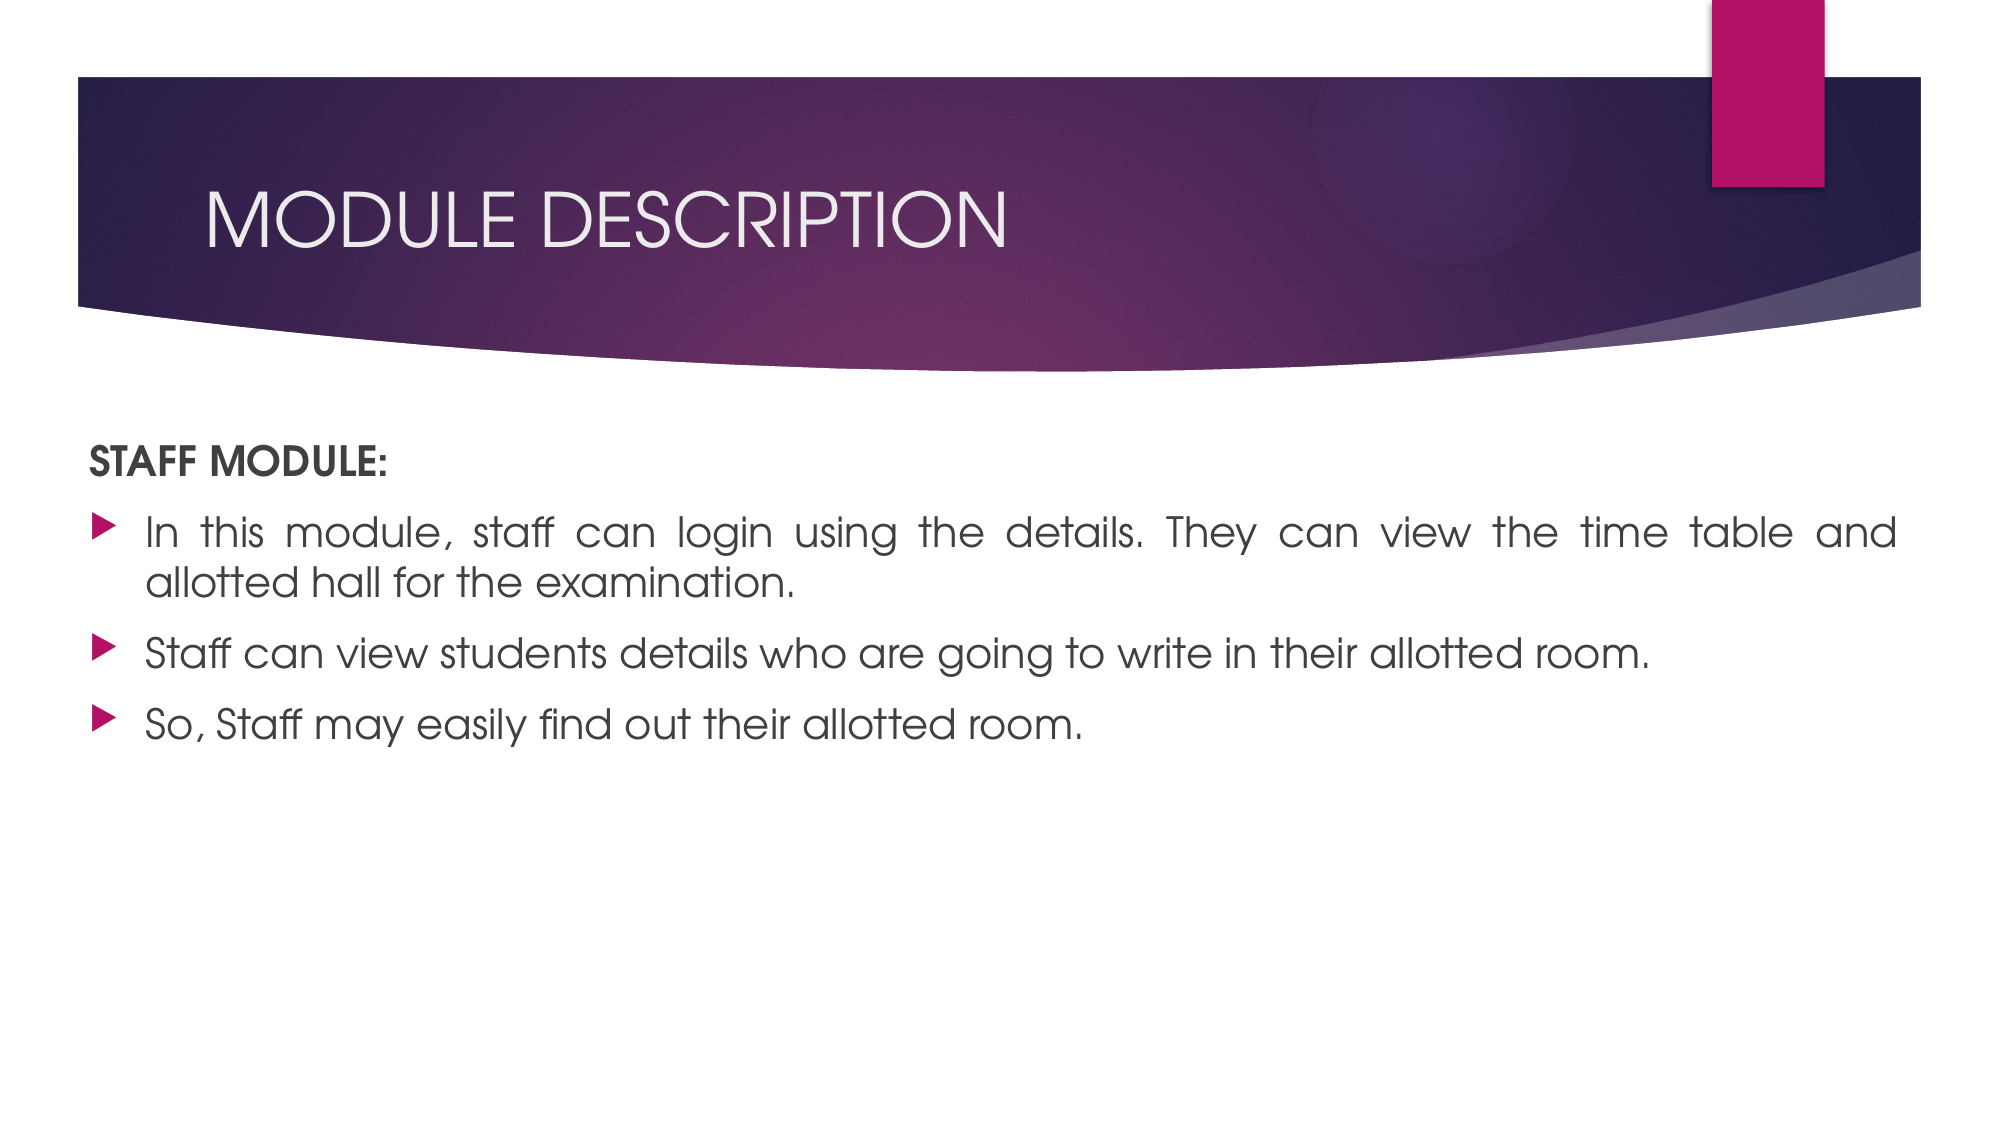

# MODULE DESCRIPTION
STAFF MODULE:
In this module, staff can login using the details. They can view the time table and allotted hall for the examination.
Staff can view students details who are going to write in their allotted room.
So, Staff may easily find out their allotted room.